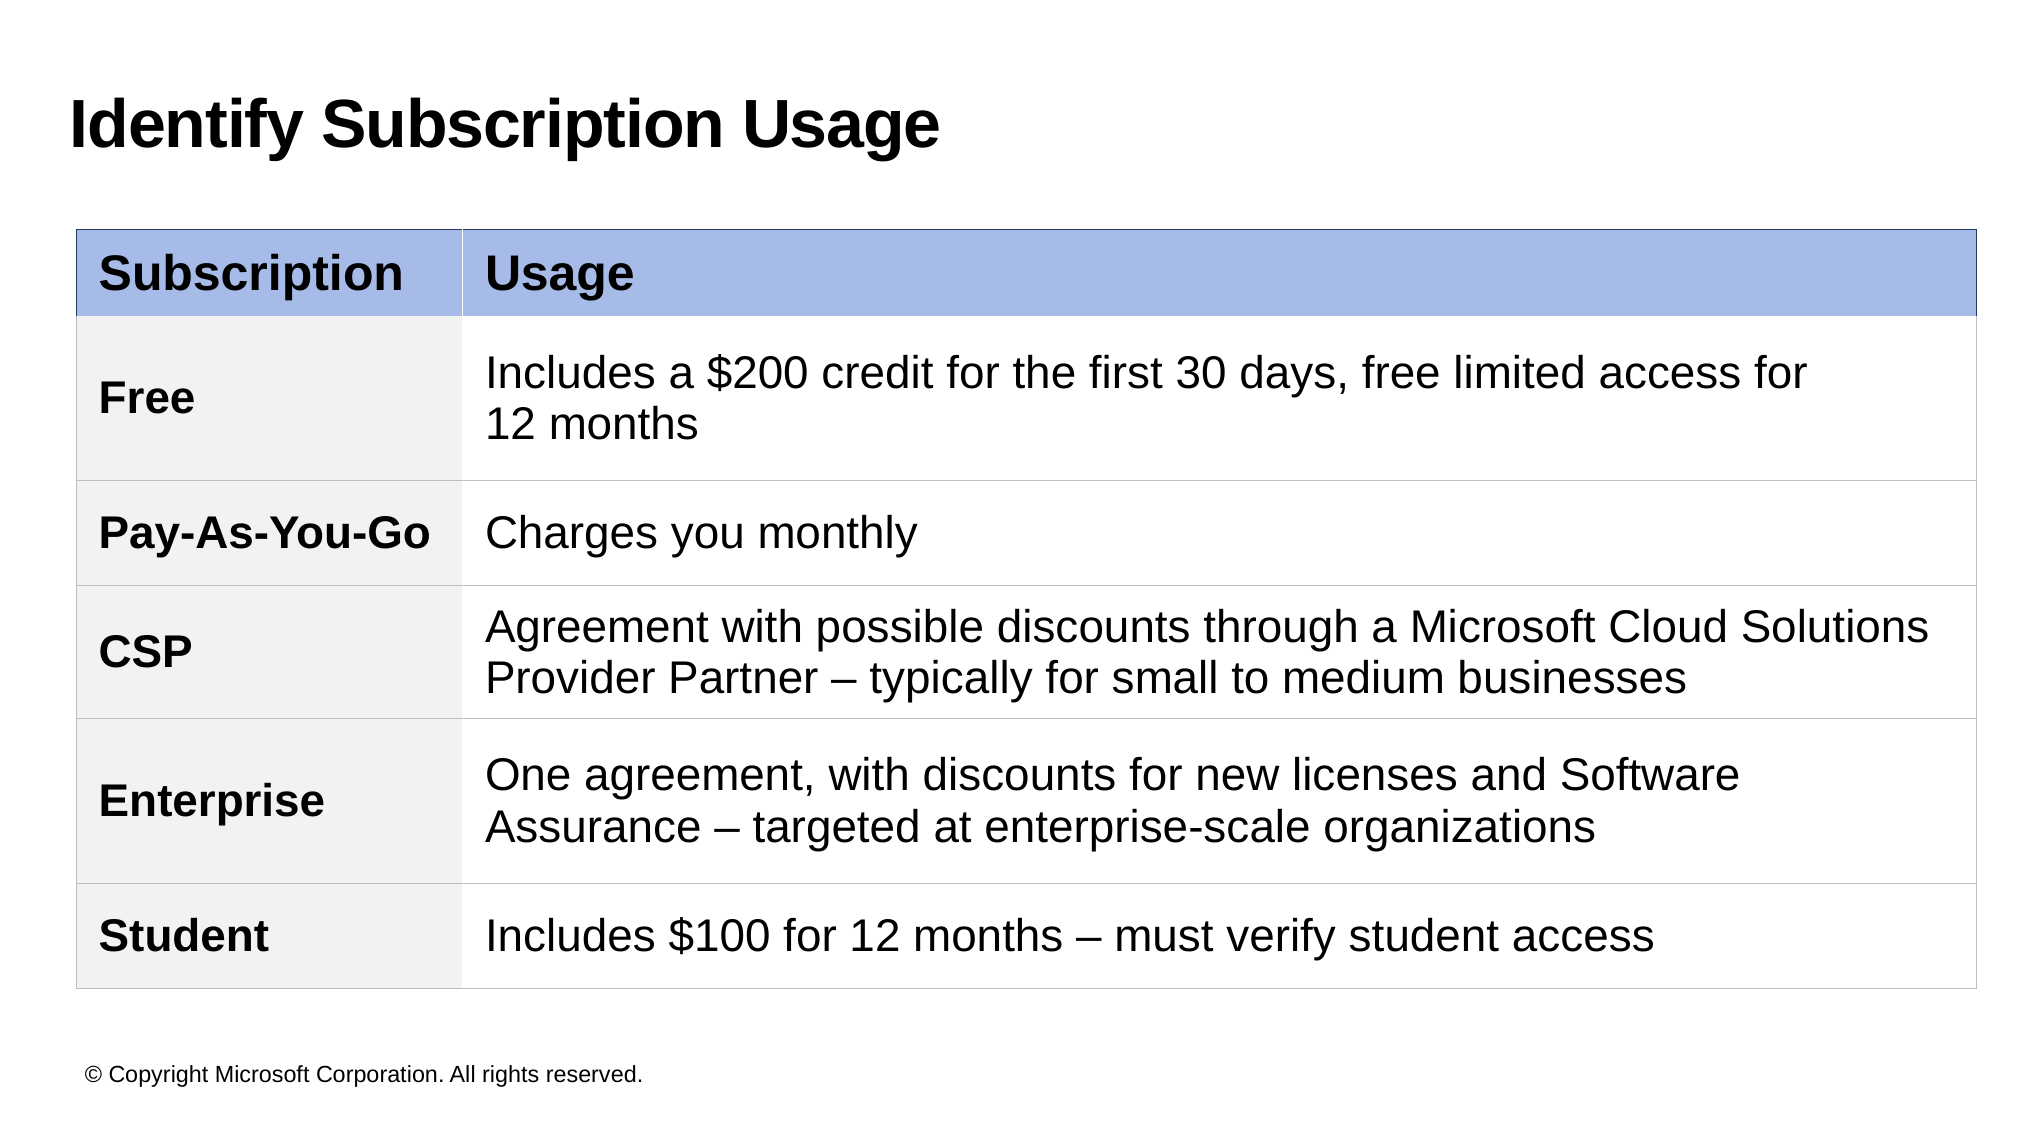

# Identify Subscription Usage
| Subscription | Usage |
| --- | --- |
| Free | Includes a $200 credit for the first 30 days, free limited access for 12 months |
| Pay-As-You-Go | Charges you monthly |
| CSP | Agreement with possible discounts through a Microsoft Cloud Solutions Provider Partner – typically for small to medium businesses |
| Enterprise | One agreement, with discounts for new licenses and Software Assurance – targeted at enterprise-scale organizations |
| Student | Includes $100 for 12 months – must verify student access |